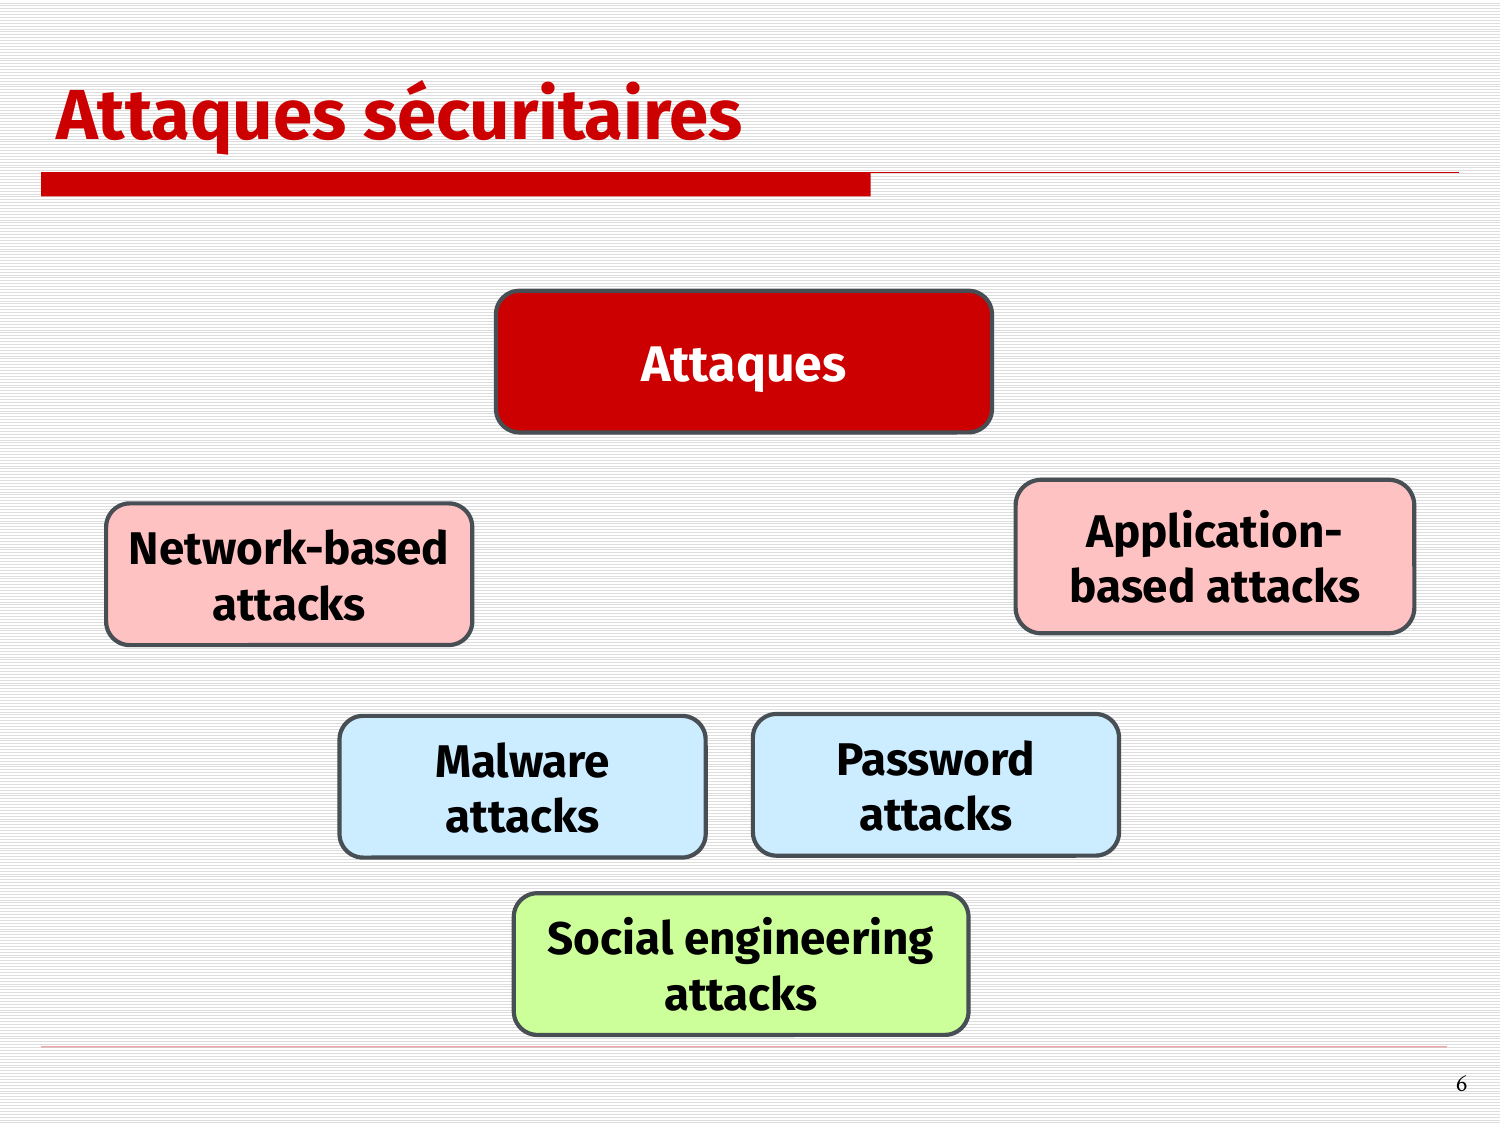

# Attaques sécuritaires

Attaques
Application-based attacks
Network-based attacks
Password attacks
Malware attacks
Social engineering attacks